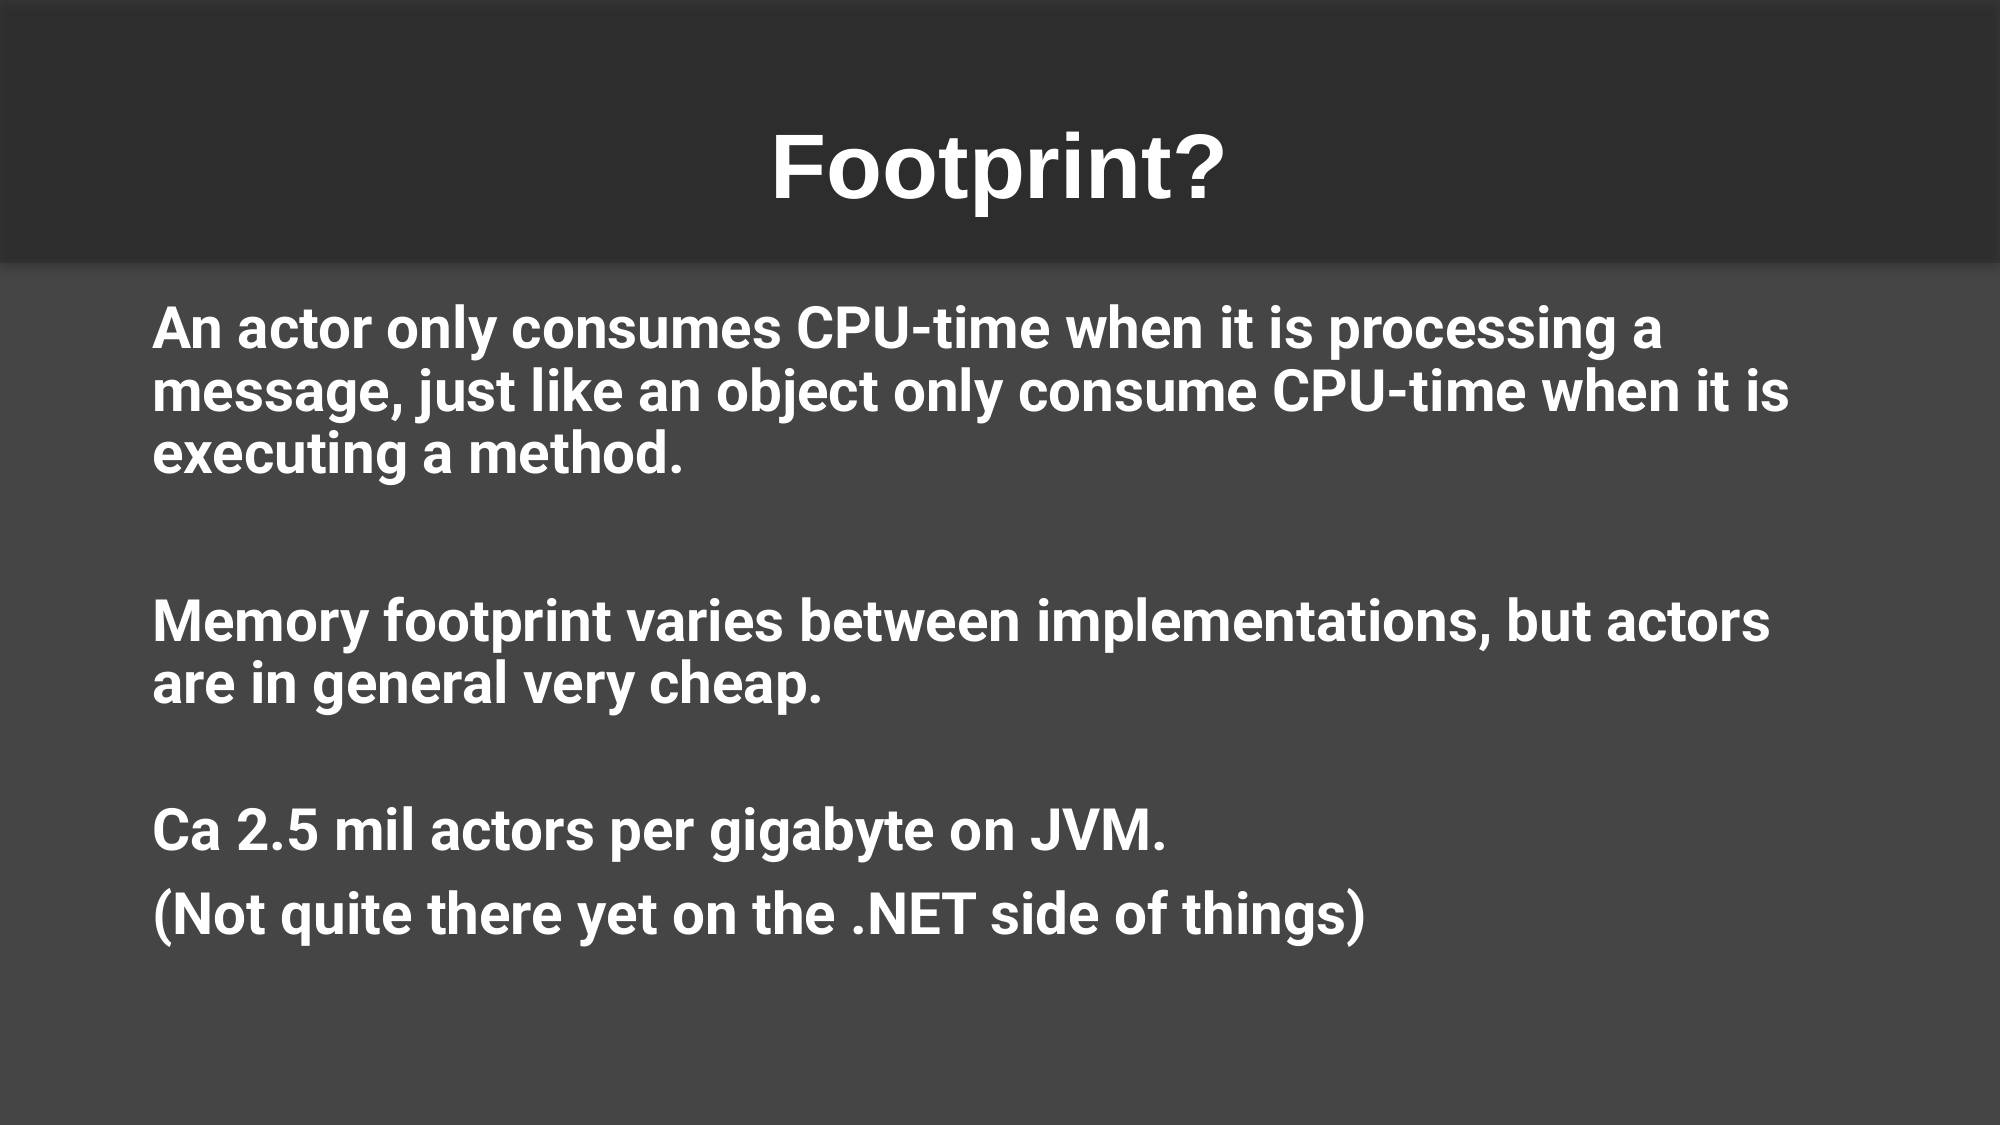

# Footprint?
An actor only consumes CPU-time when it is processing a message, just like an object only consume CPU-time when it is executing a method.

Memory footprint varies between implementations, but actors are in general very cheap.
Ca 2.5 mil actors per gigabyte on JVM.
(Not quite there yet on the .NET side of things)